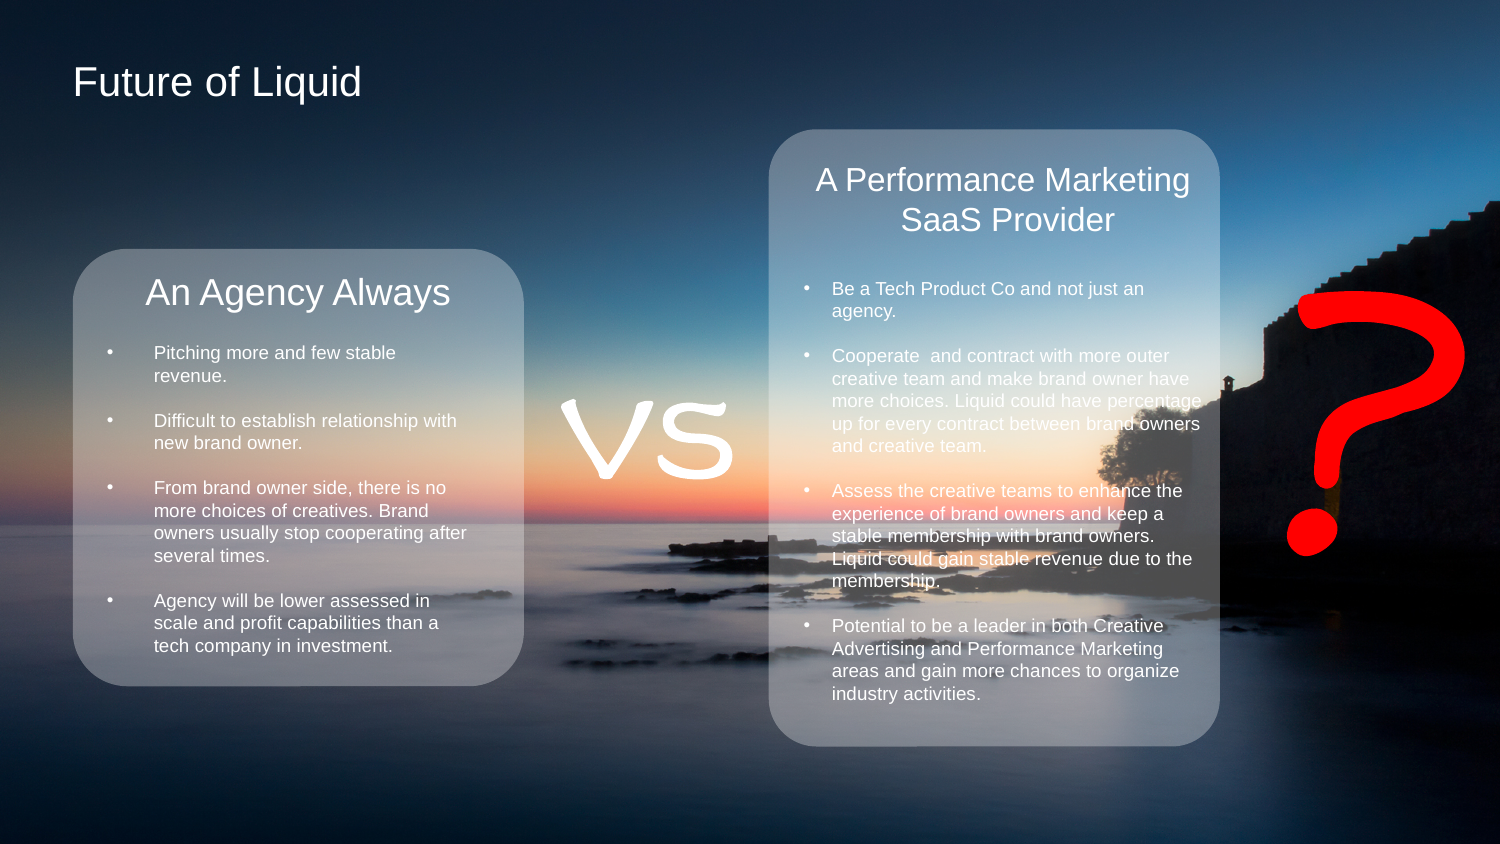

Future of Liquid

A Performance Marketing
 SaaS Provider

An Agency Always
Be a Tech Product Co and not just an agency.

Cooperate  and contract with more outer creative team and make brand owner have more choices. Liquid could have percentage up for every contract between brand owners and creative team.

Assess the creative teams to enhance the experience of brand owners and keep a stable membership with brand owners. Liquid could gain stable revenue due to the membership.

Potential to be a leader in both Creative Advertising and Performance Marketing areas and gain more chances to organize industry activities.

Pitching more and few stable revenue.

Difficult to establish relationship with new brand owner.

From brand owner side, there is no more choices of creatives. Brand owners usually stop cooperating after several times.

Agency will be lower assessed in scale and profit capabilities than a tech company in investment.